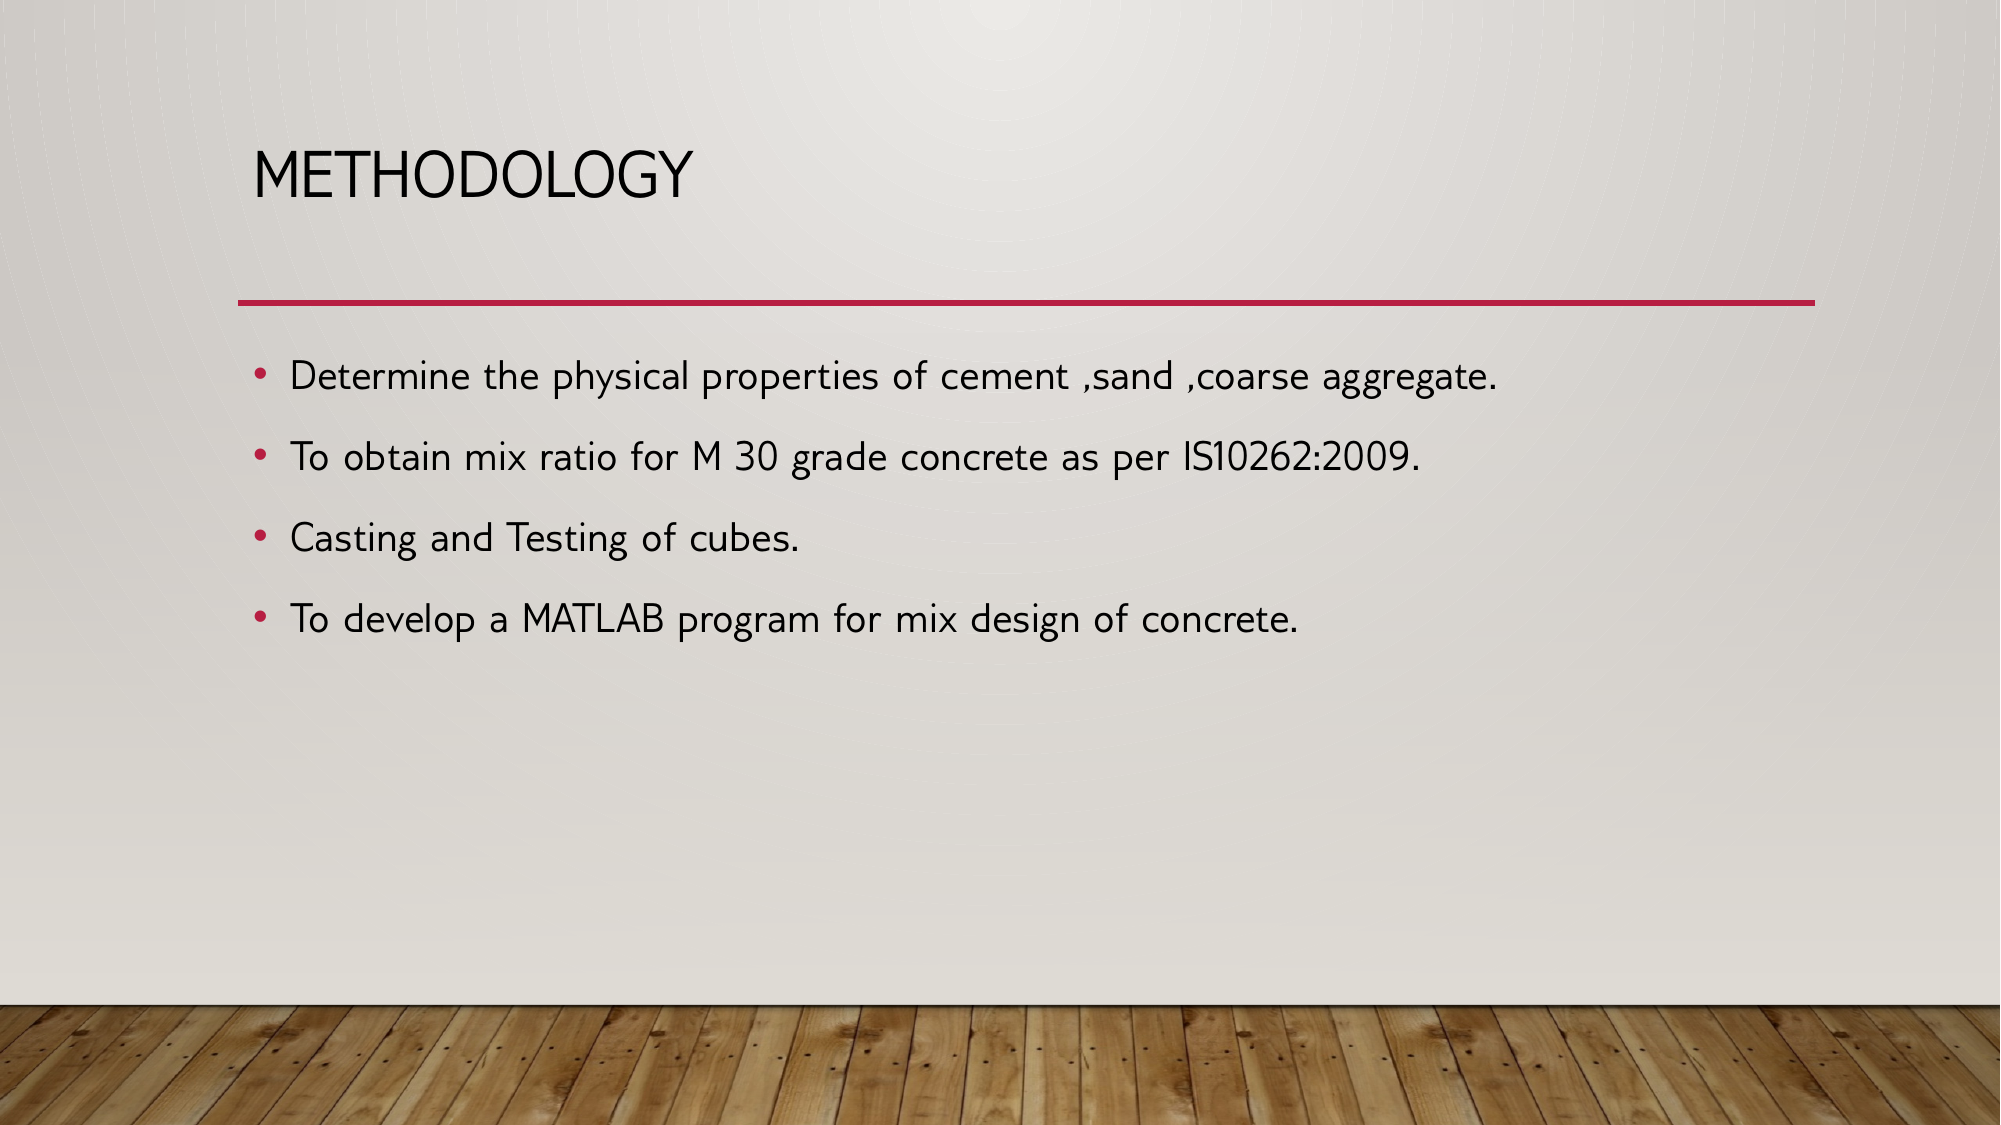

# Methodology
Determine the physical properties of cement ,sand ,coarse aggregate.
To obtain mix ratio for M 30 grade concrete as per IS10262:2009.
Casting and Testing of cubes.
To develop a MATLAB program for mix design of concrete.